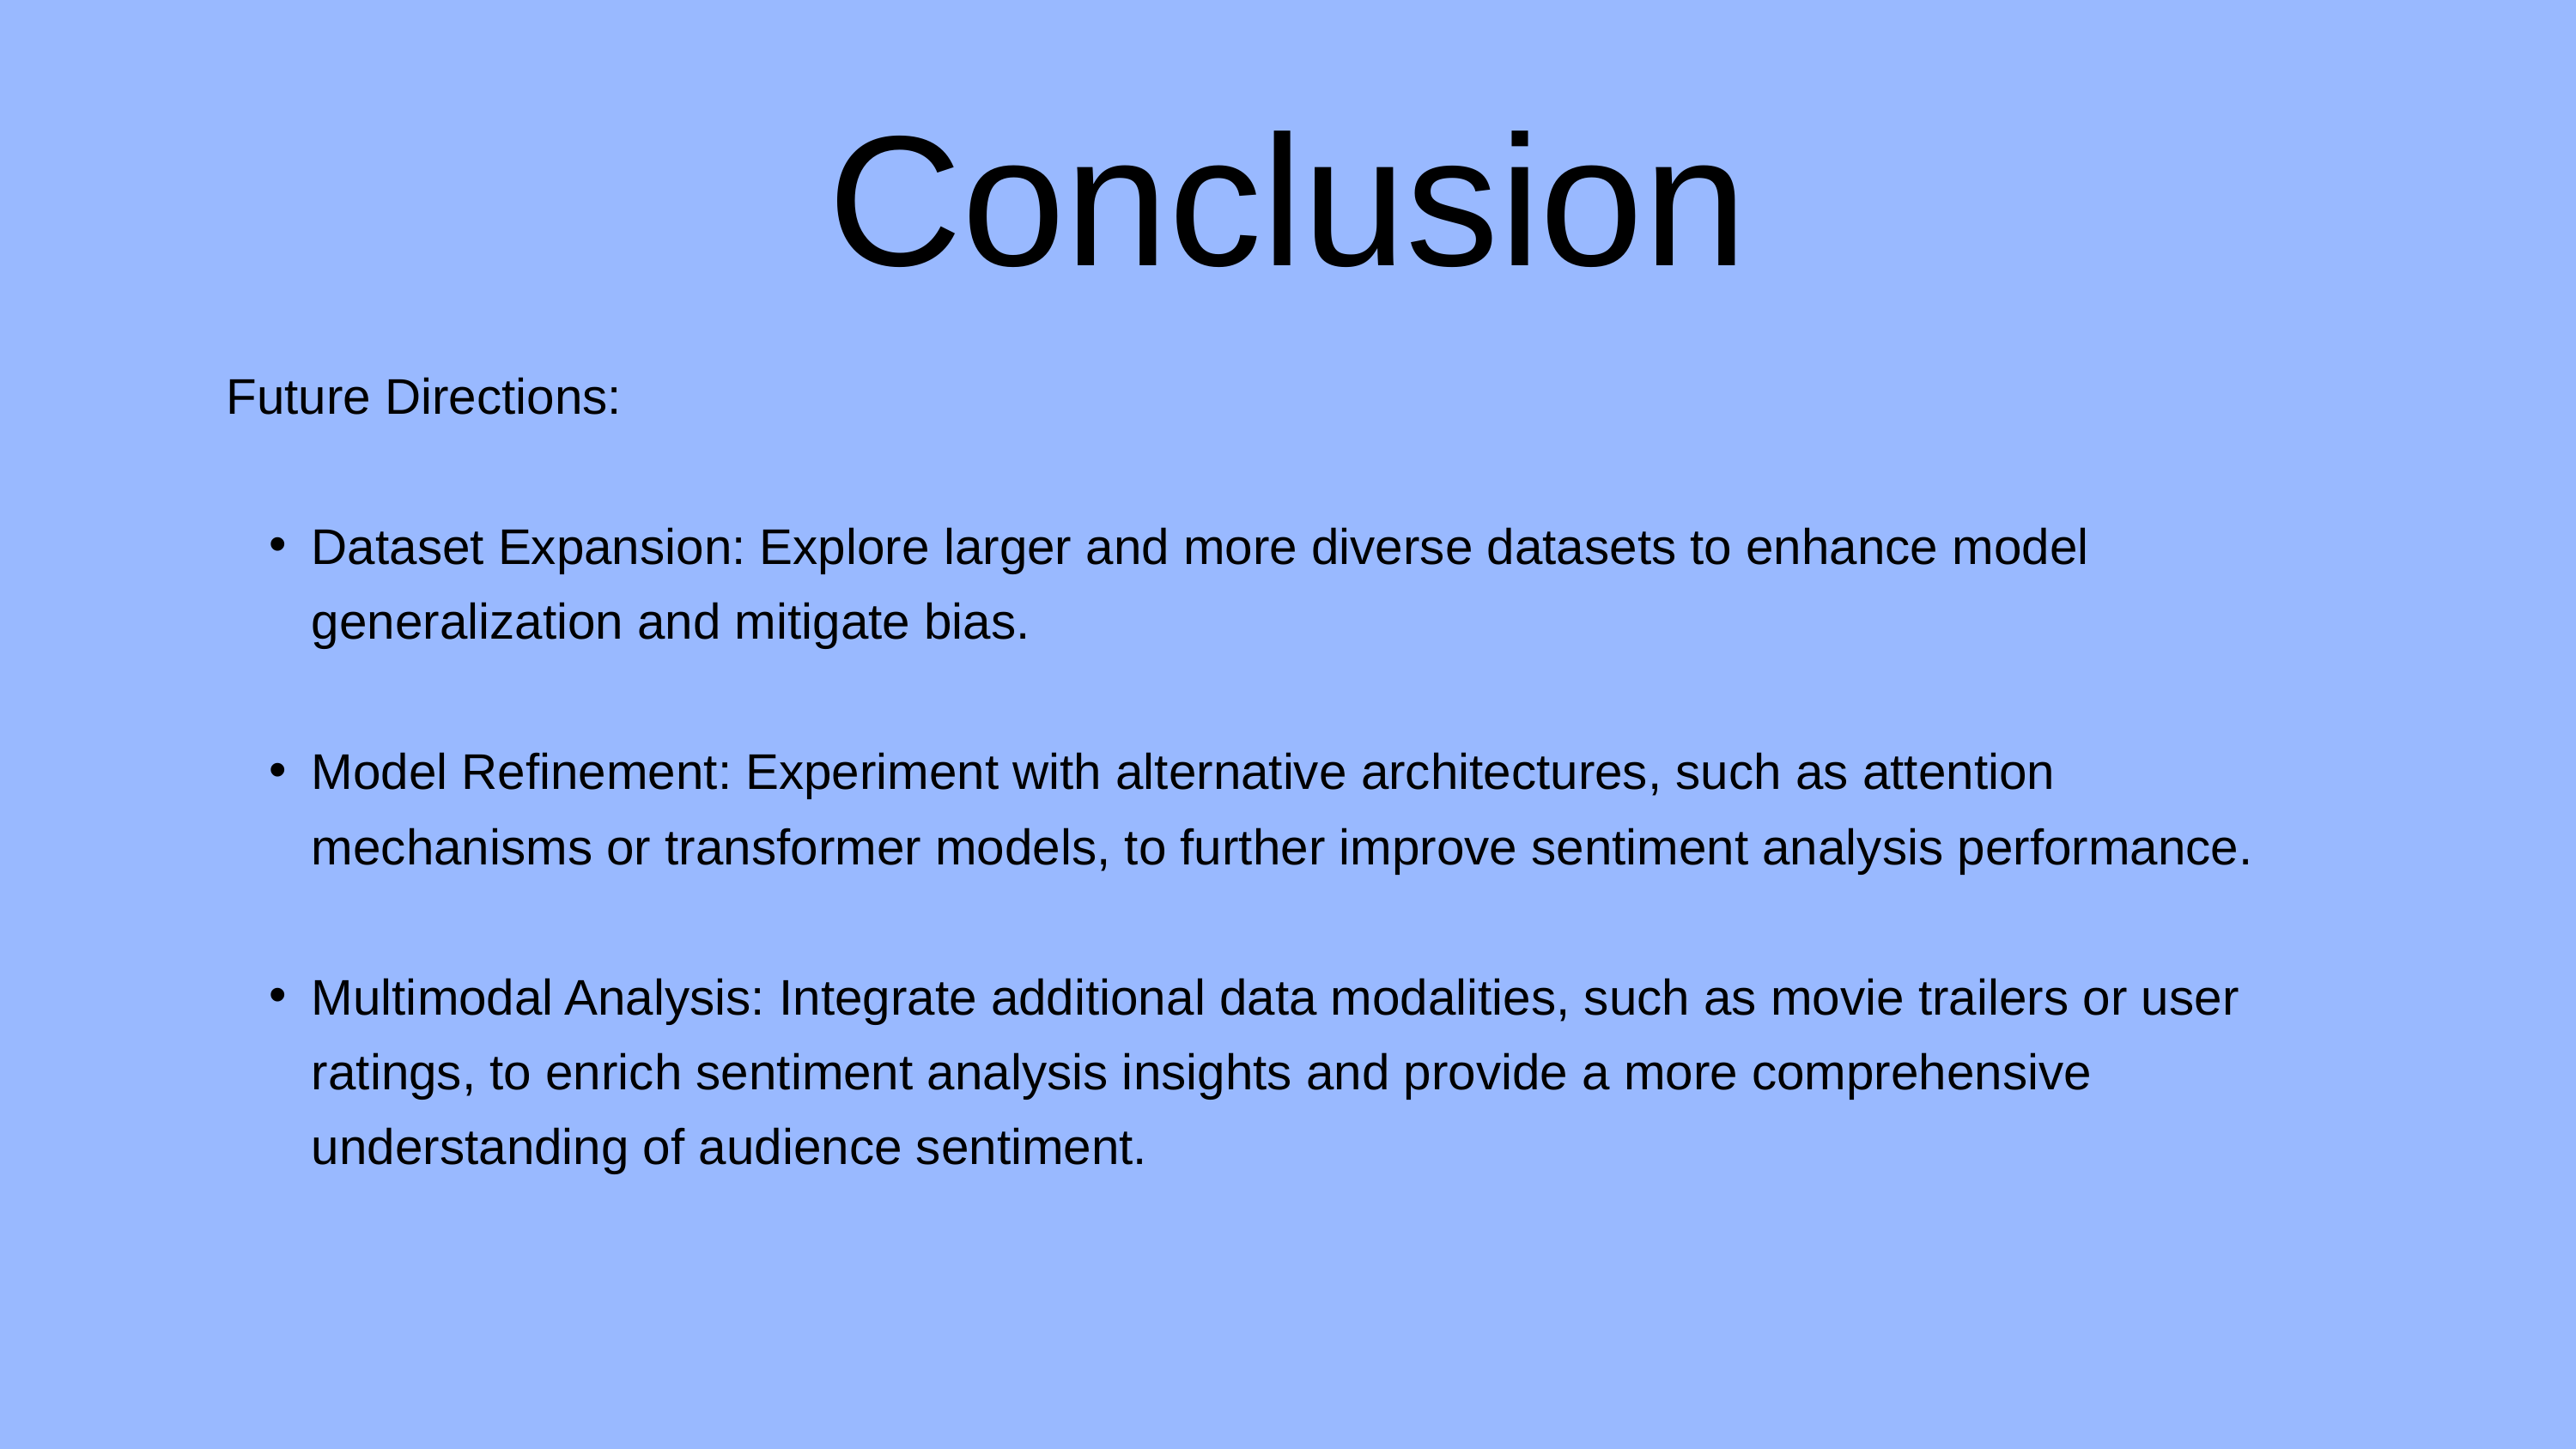

Conclusion
Future Directions:

Dataset Expansion: Explore larger and more diverse datasets to enhance model generalization and mitigate bias.

Model Refinement: Experiment with alternative architectures, such as attention mechanisms or transformer models, to further improve sentiment analysis performance.

Multimodal Analysis: Integrate additional data modalities, such as movie trailers or user ratings, to enrich sentiment analysis insights and provide a more comprehensive understanding of audience sentiment.